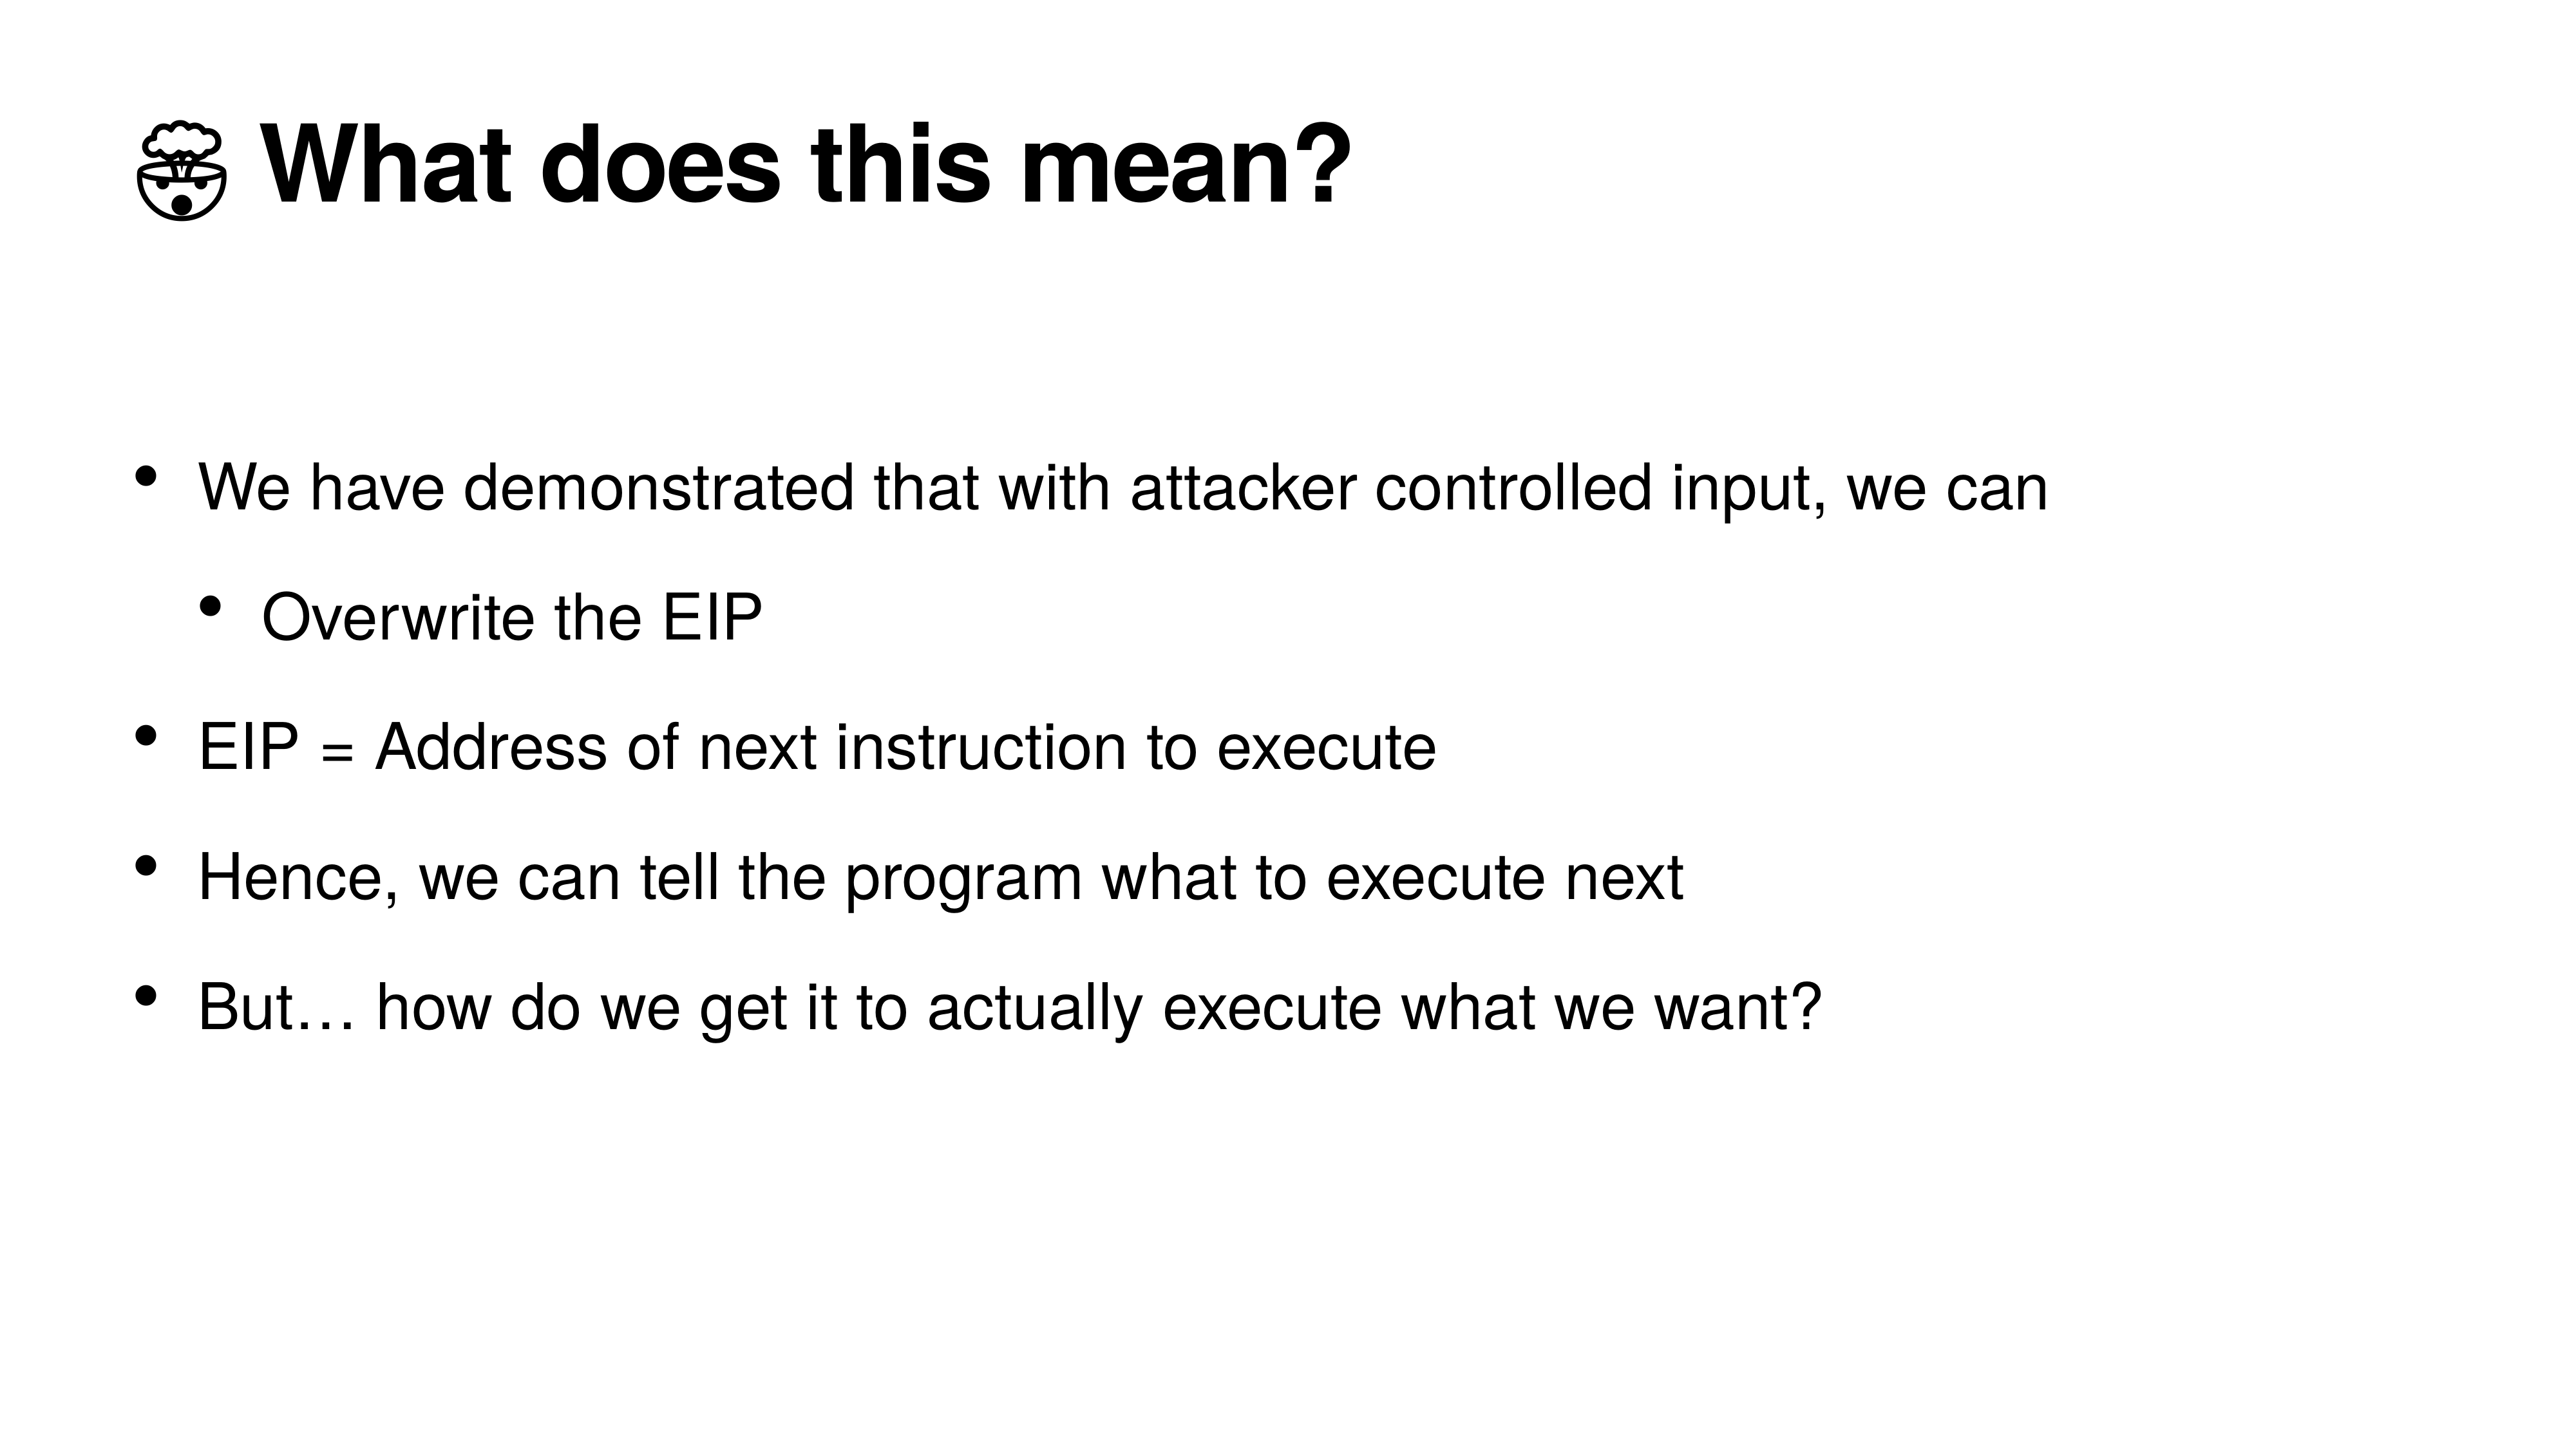

# 🤯 What does this mean?

We have demonstrated that with attacker controlled input, we can
Overwrite the EIP
EIP = Address of next instruction to execute
Hence, we can tell the program what to execute next
But… how do we get it to actually execute what we want?